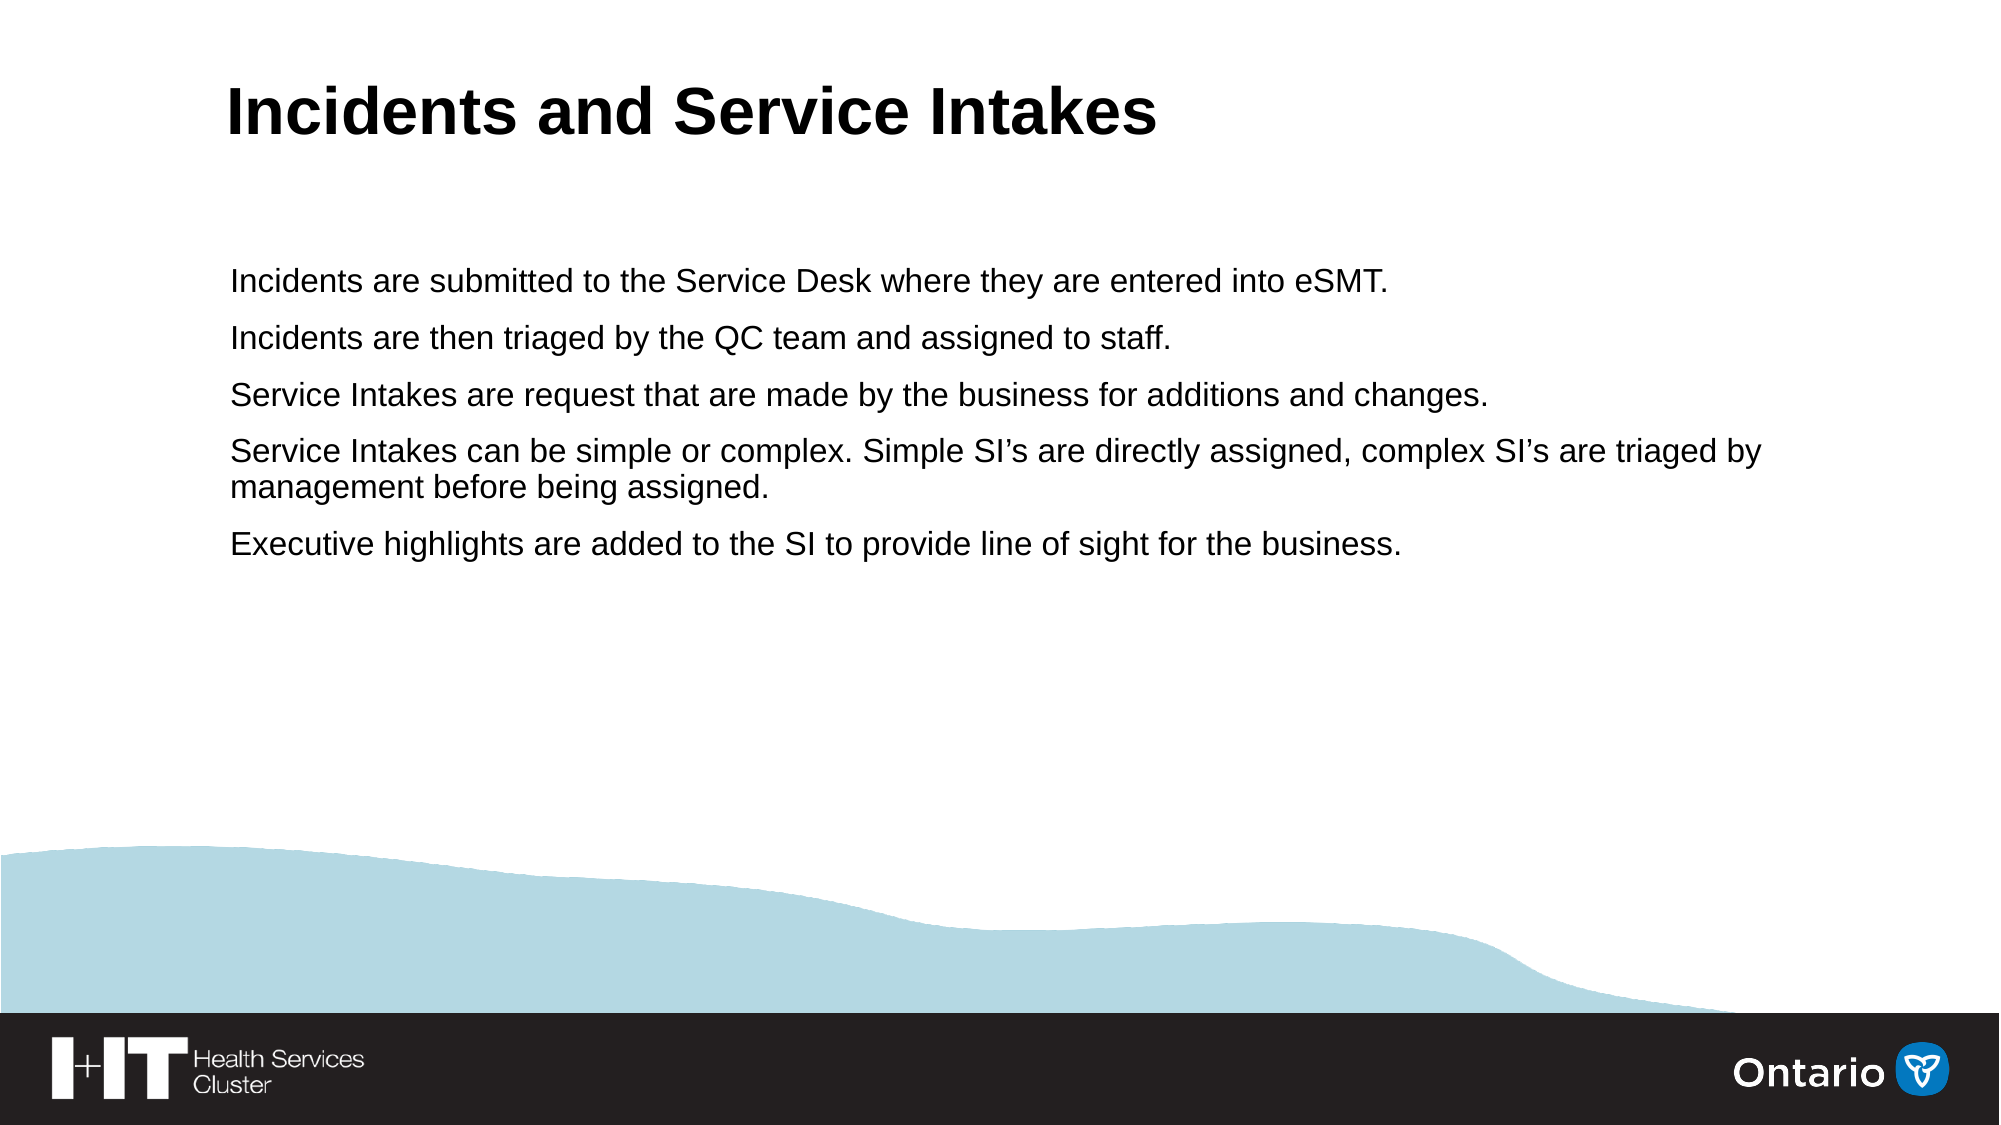

Incidents and Service Intakes
Incidents are submitted to the Service Desk where they are entered into eSMT.
Incidents are then triaged by the QC team and assigned to staff.
Service Intakes are request that are made by the business for additions and changes.
Service Intakes can be simple or complex. Simple SI’s are directly assigned, complex SI’s are triaged by management before being assigned.
Executive highlights are added to the SI to provide line of sight for the business.